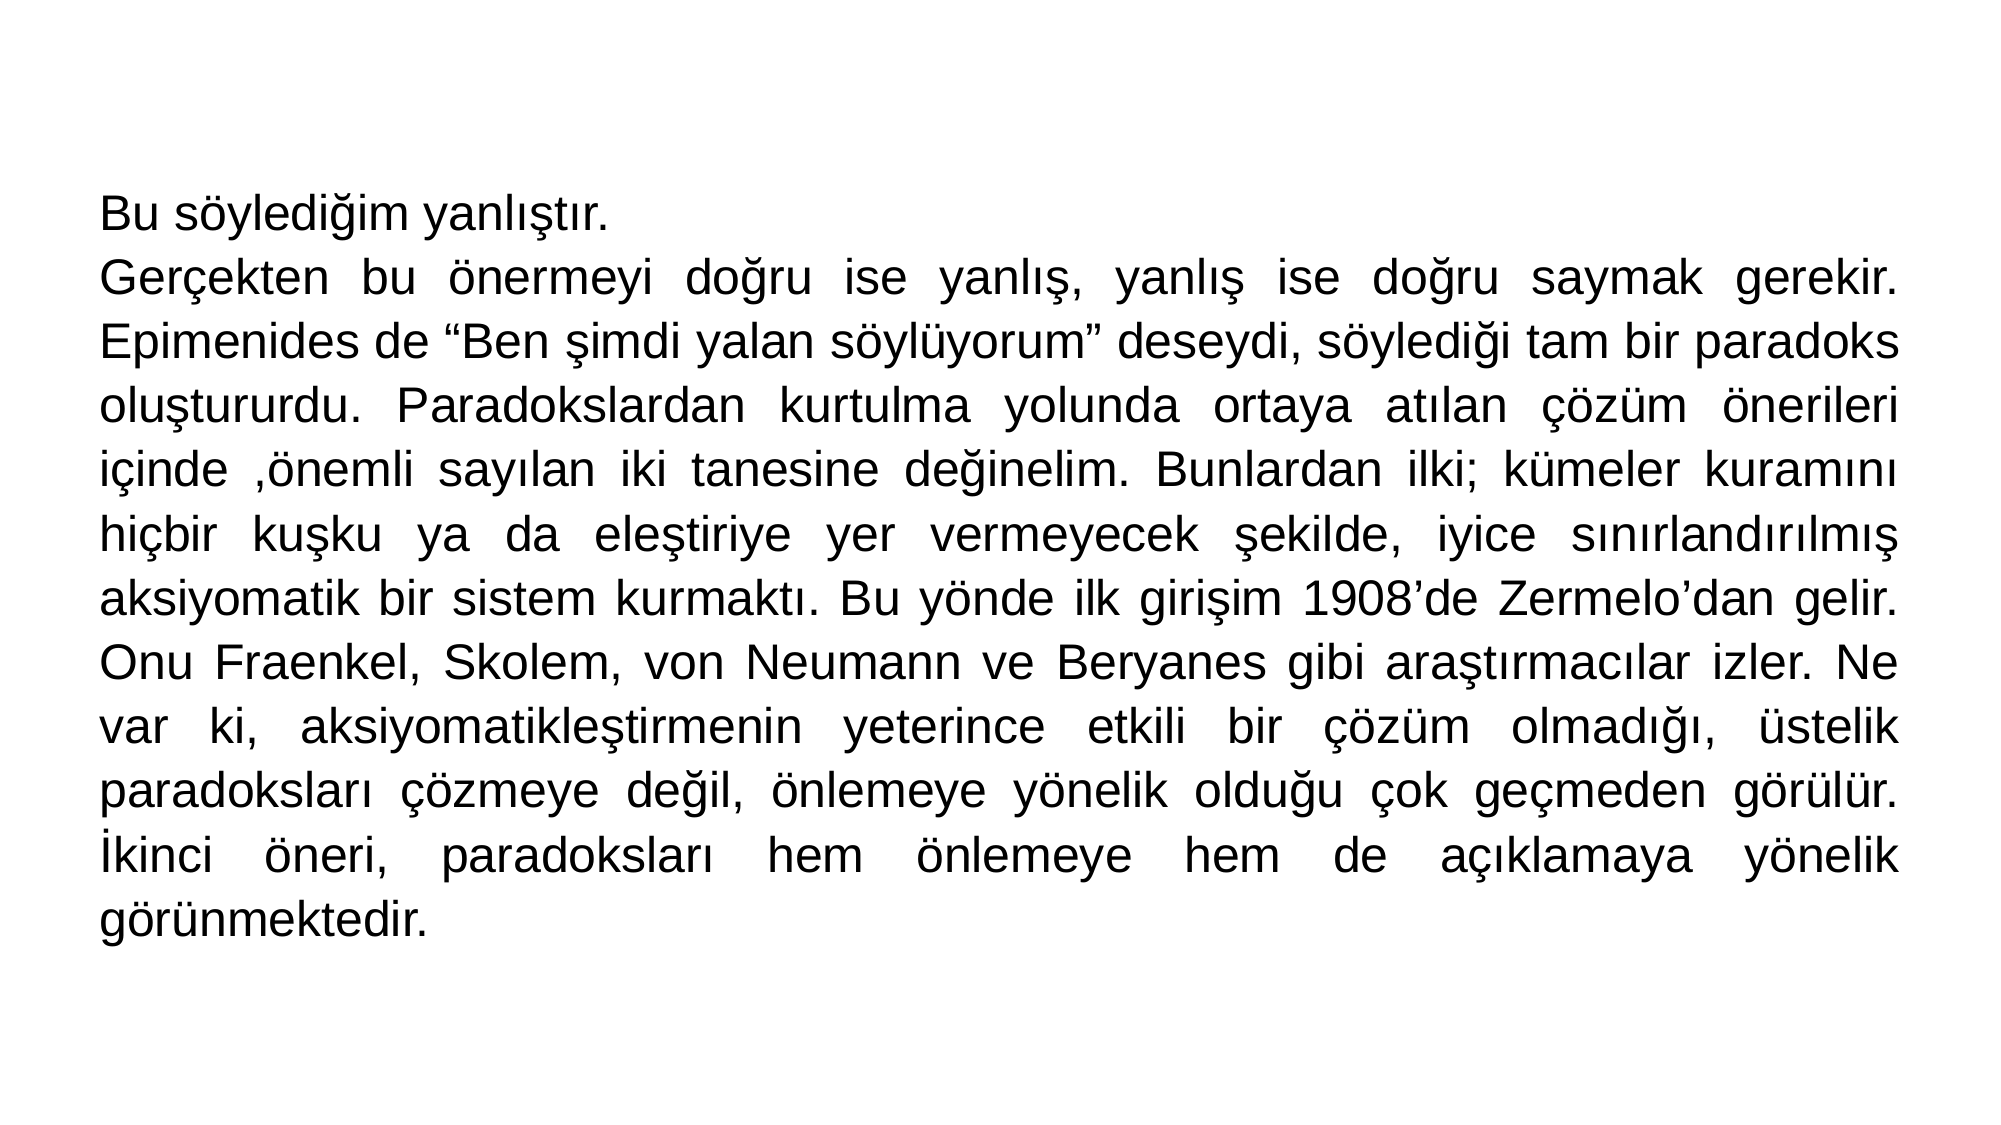

Bu söylediğim yanlıştır.
Gerçekten bu önermeyi doğru ise yanlış, yanlış ise doğru saymak gerekir. Epimenides de “Ben şimdi yalan söylüyorum” deseydi, söylediği tam bir paradoks oluştururdu. Paradokslardan kurtulma yolunda ortaya atılan çözüm önerileri içinde ,önemli sayılan iki tanesine değinelim. Bunlardan ilki; kümeler kuramını hiçbir kuşku ya da eleştiriye yer vermeyecek şekilde, iyice sınırlandırılmış aksiyomatik bir sistem kurmaktı. Bu yönde ilk girişim 1908’de Zermelo’dan gelir. Onu Fraenkel, Skolem, von Neumann ve Beryanes gibi araştırmacılar izler. Ne var ki, aksiyomatikleştirmenin yeterince etkili bir çözüm olmadığı, üstelik paradoksları çözmeye değil, önlemeye yönelik olduğu çok geçmeden görülür. İkinci öneri, paradoksları hem önlemeye hem de açıklamaya yönelik görünmektedir.